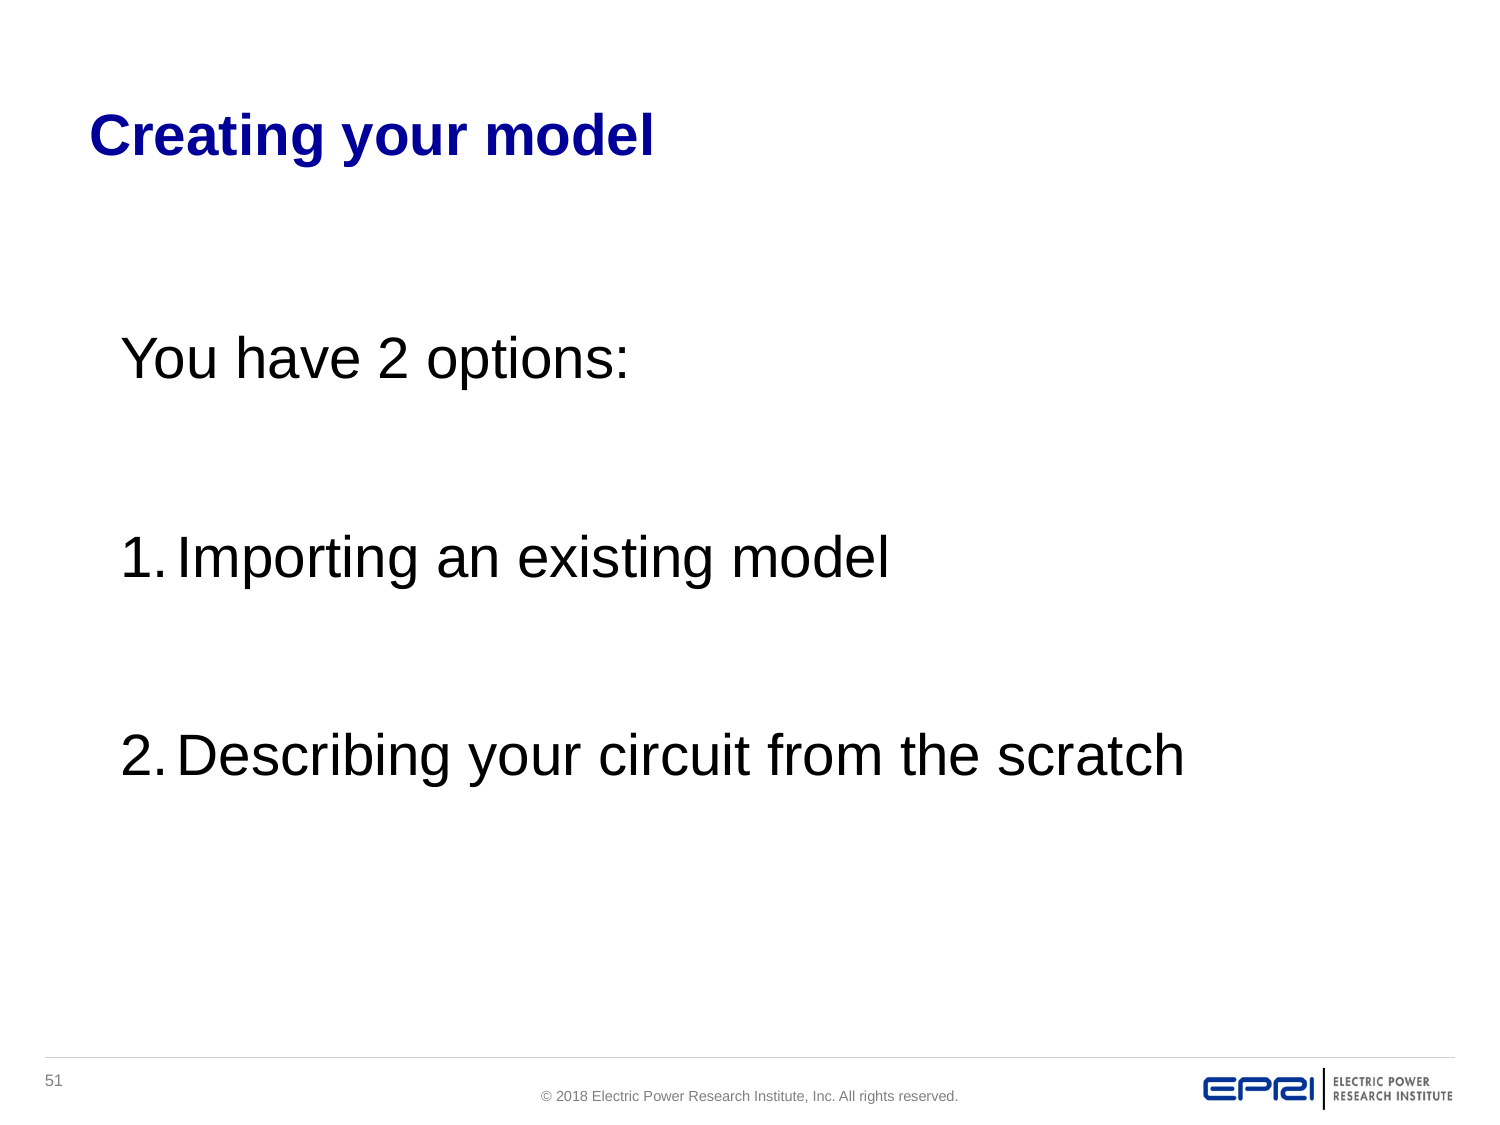

# Creating your model
You have 2 options:

Importing an existing model

Describing your circuit from the scratch